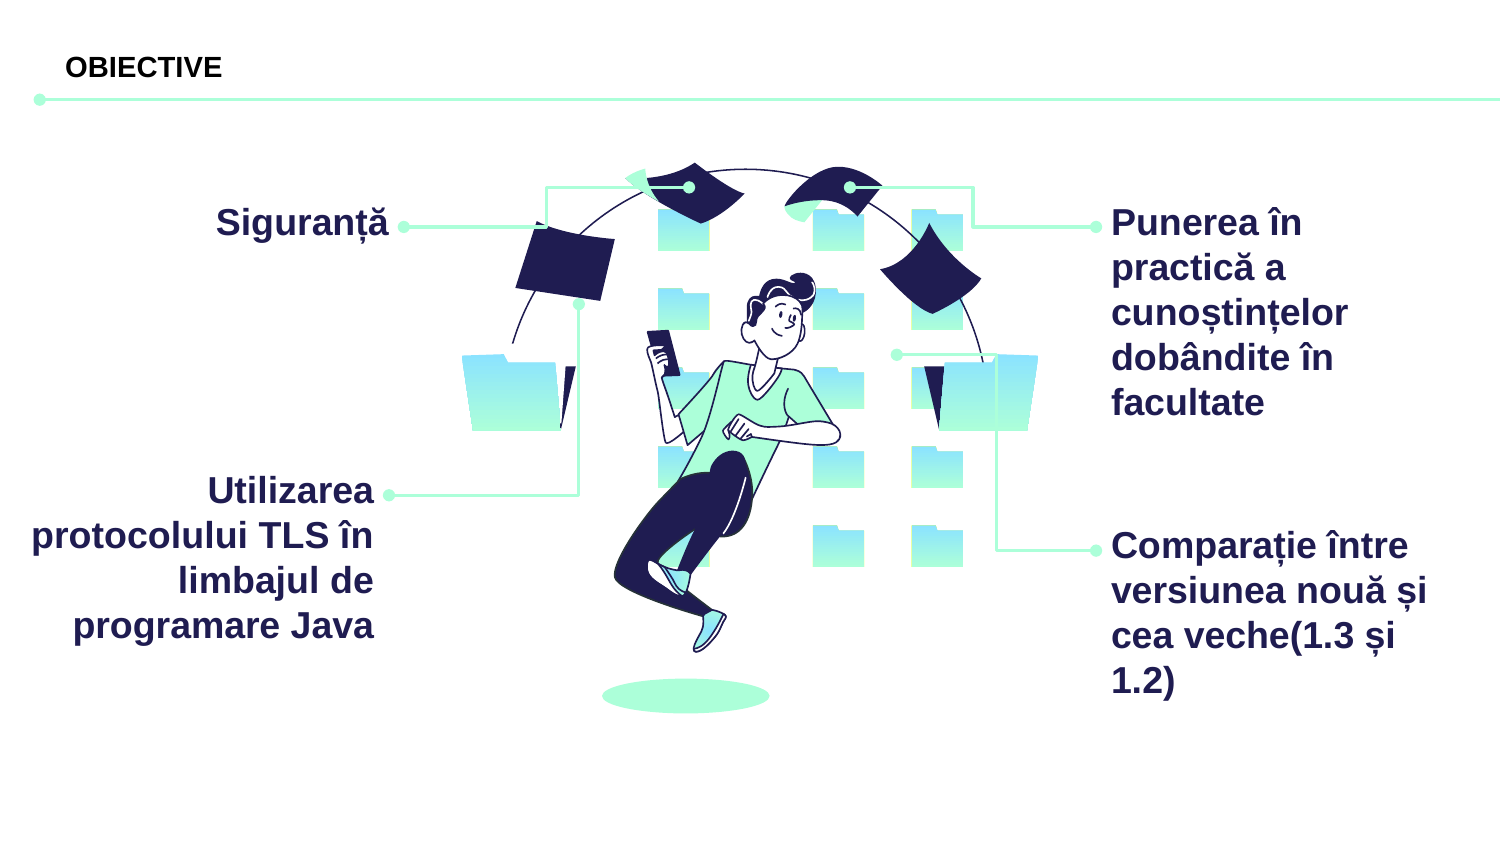

OBIECTIVE

Siguranță
Punerea în practică a cunoștințelor dobândite în facultate
Utilizarea protocolului TLS în limbajul de programare Java
Comparație între versiunea nouă și cea veche(1.3 și 1.2)